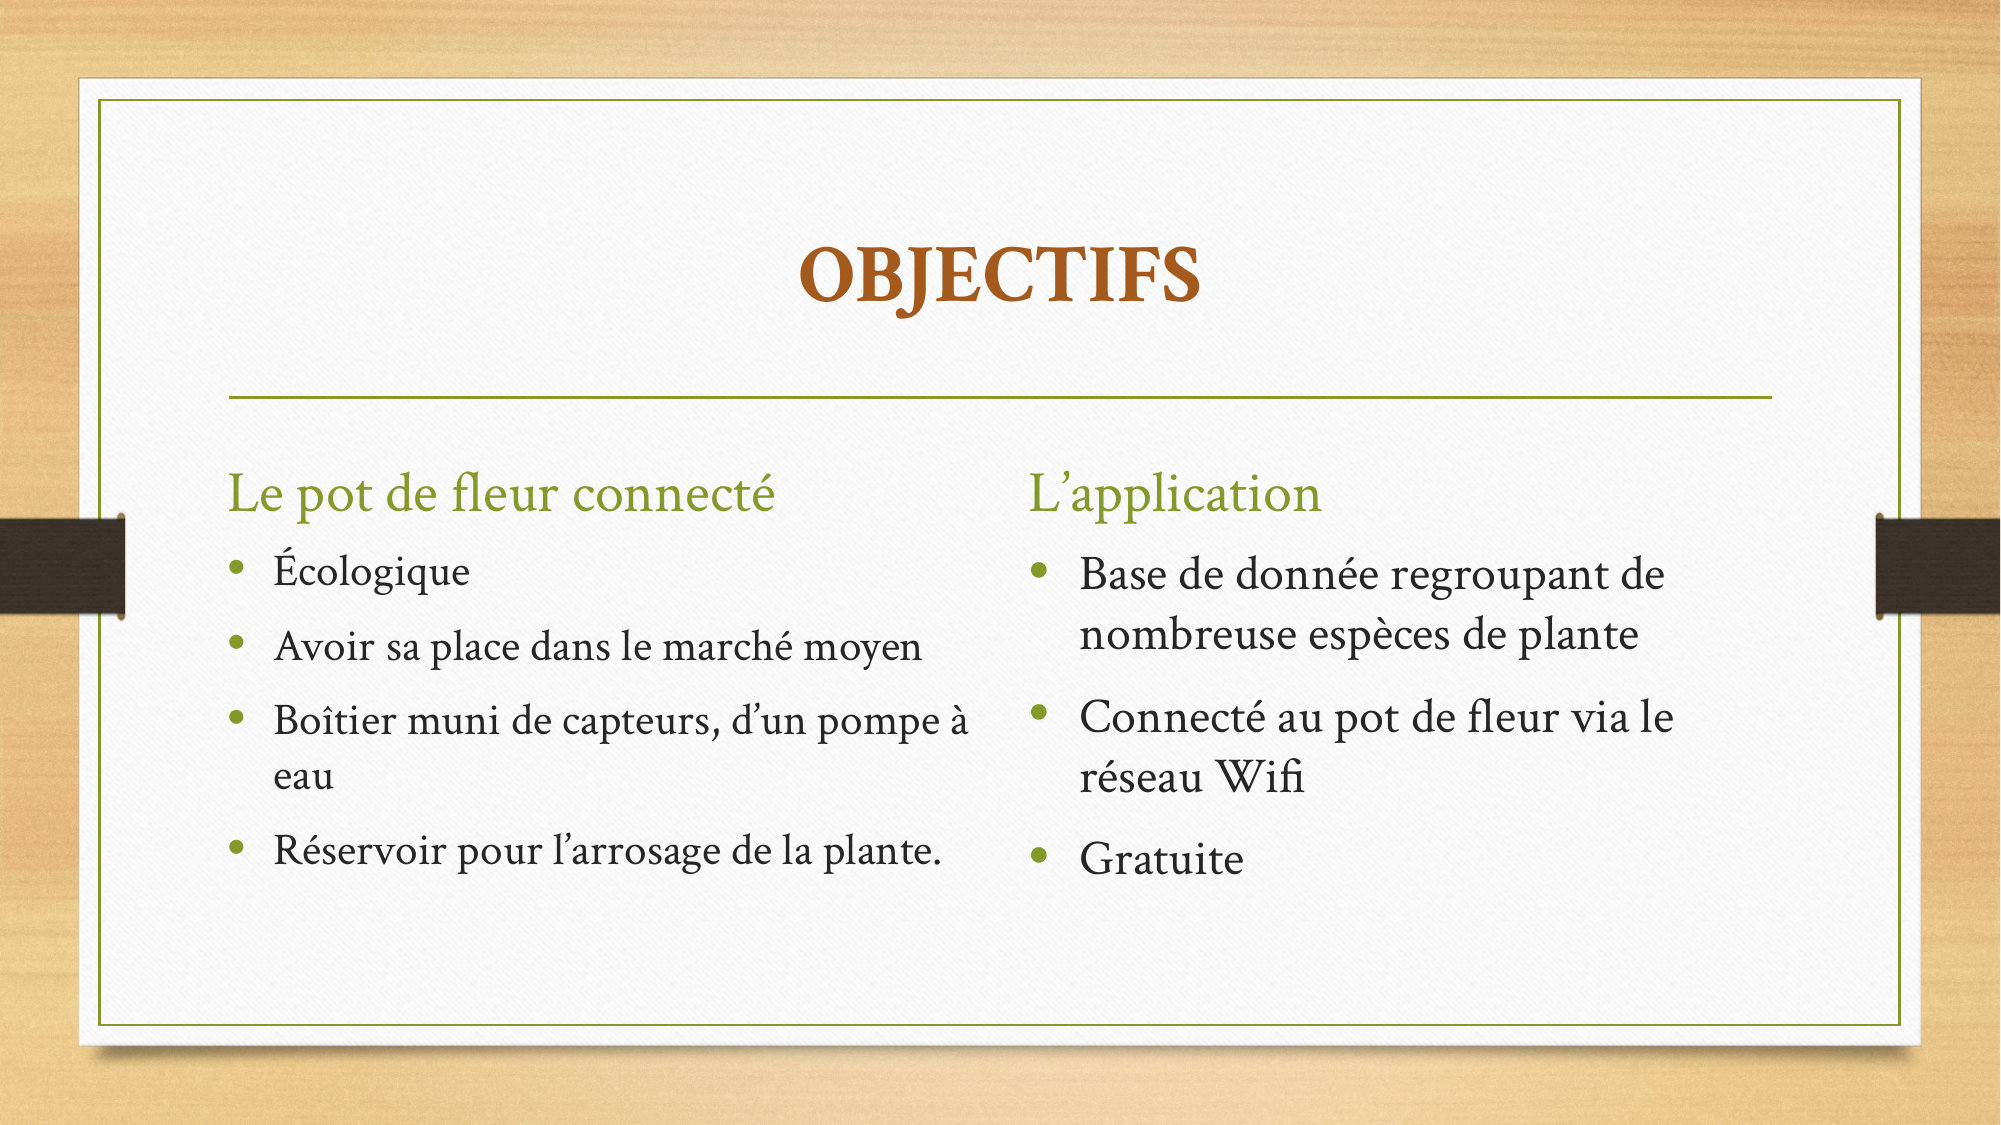

# OBJECTIFS
Le pot de fleur connecté
L’application
Écologique
Avoir sa place dans le marché moyen
Boîtier muni de capteurs, d’un pompe à eau
Réservoir pour l’arrosage de la plante.

Base de donnée regroupant de nombreuse espèces de plante
Connecté au pot de fleur via le réseau Wifi
Gratuite